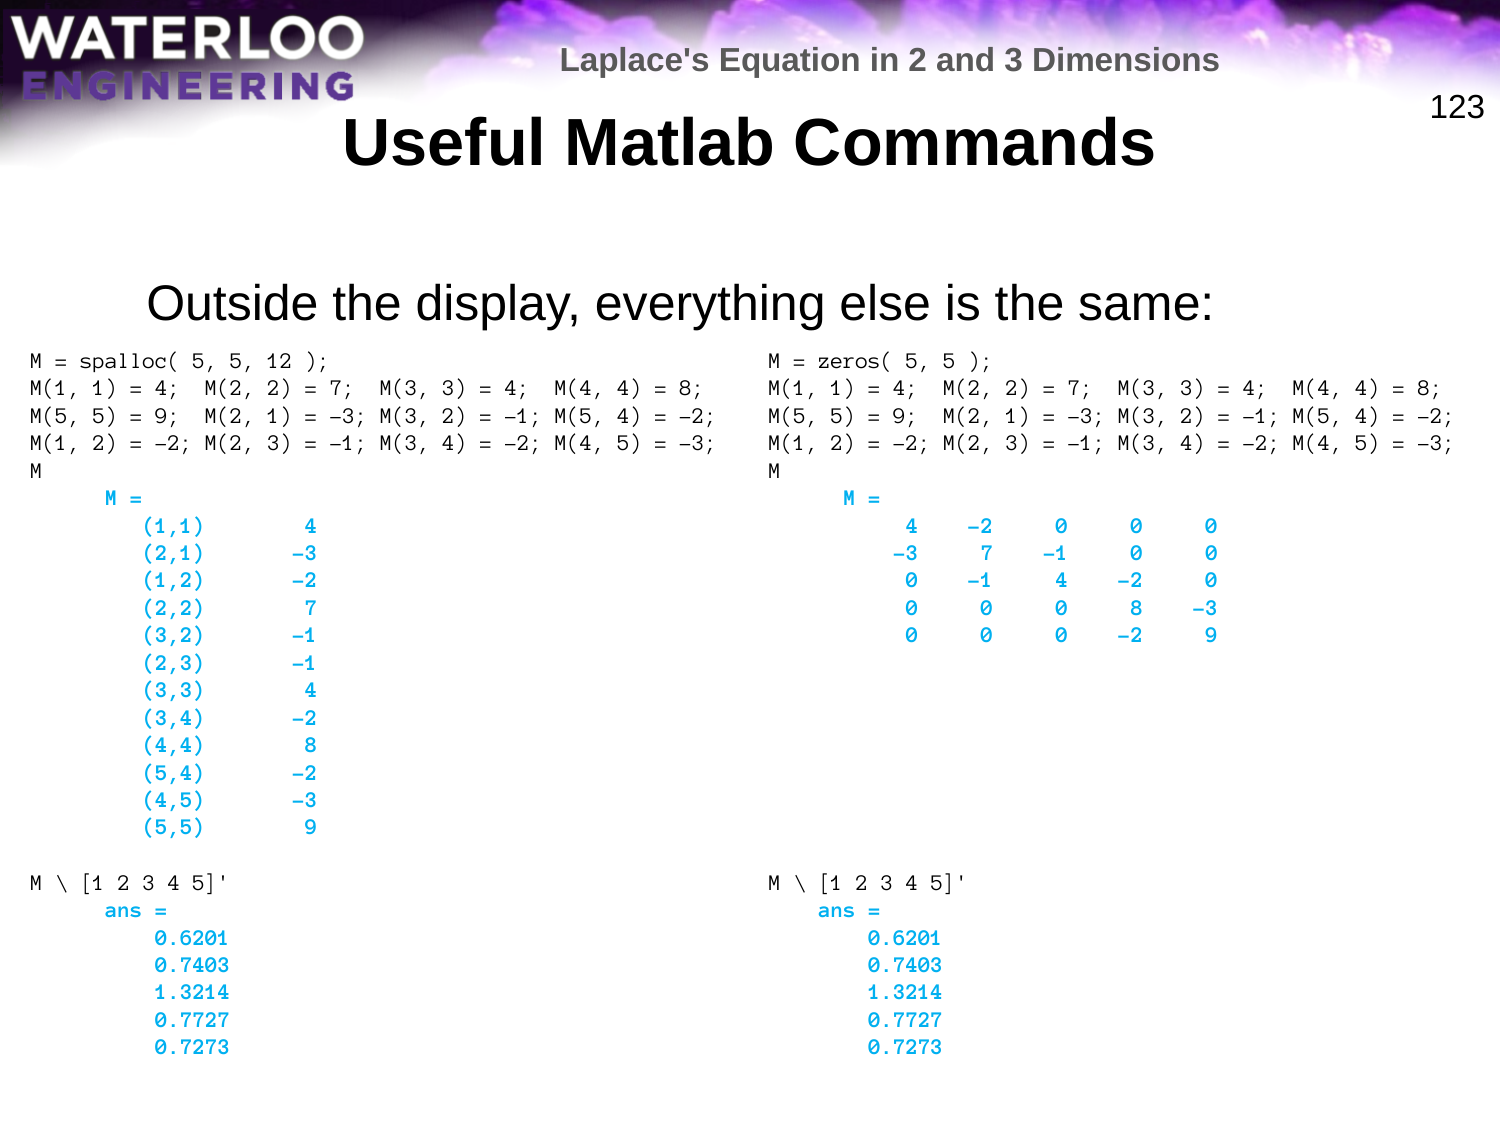

Laplace's Equation in 2 and 3 Dimensions
# Useful Matlab Commands
123
	Outside the display, everything else is the same:
M = spalloc( 5, 5, 12 );
M(1, 1) = 4;  M(2, 2) = 7;  M(3, 3) = 4;  M(4, 4) = 8;
M(5, 5) = 9;  M(2, 1) = -3; M(3, 2) = -1; M(5, 4) = -2;
M(1, 2) = -2; M(2, 3) = -1; M(3, 4) = -2; M(4, 5) = -3;
M
      M =
         (1,1)        4
         (2,1)       -3
         (1,2)       -2
         (2,2)        7
         (3,2)       -1
         (2,3)       -1
         (3,3)        4
         (3,4)       -2
         (4,4)        8
         (5,4)       -2
         (4,5)       -3
         (5,5)        9

M \ [1 2 3 4 5]'
      ans =
          0.6201
          0.7403
          1.3214
          0.7727
          0.7273
M = zeros( 5, 5 );
M(1, 1) = 4;  M(2, 2) = 7;  M(3, 3) = 4;  M(4, 4) = 8;
M(5, 5) = 9;  M(2, 1) = -3; M(3, 2) = -1; M(5, 4) = -2;
M(1, 2) = -2; M(2, 3) = -1; M(3, 4) = -2; M(4, 5) = -3;
M
      M =
           4    -2     0     0     0
          -3     7    -1     0     0
           0    -1     4    -2     0
           0     0     0     8    -3
           0     0     0    -2     9

M \ [1 2 3 4 5]'
    ans =
        0.6201
        0.7403
        1.3214
        0.7727
        0.7273